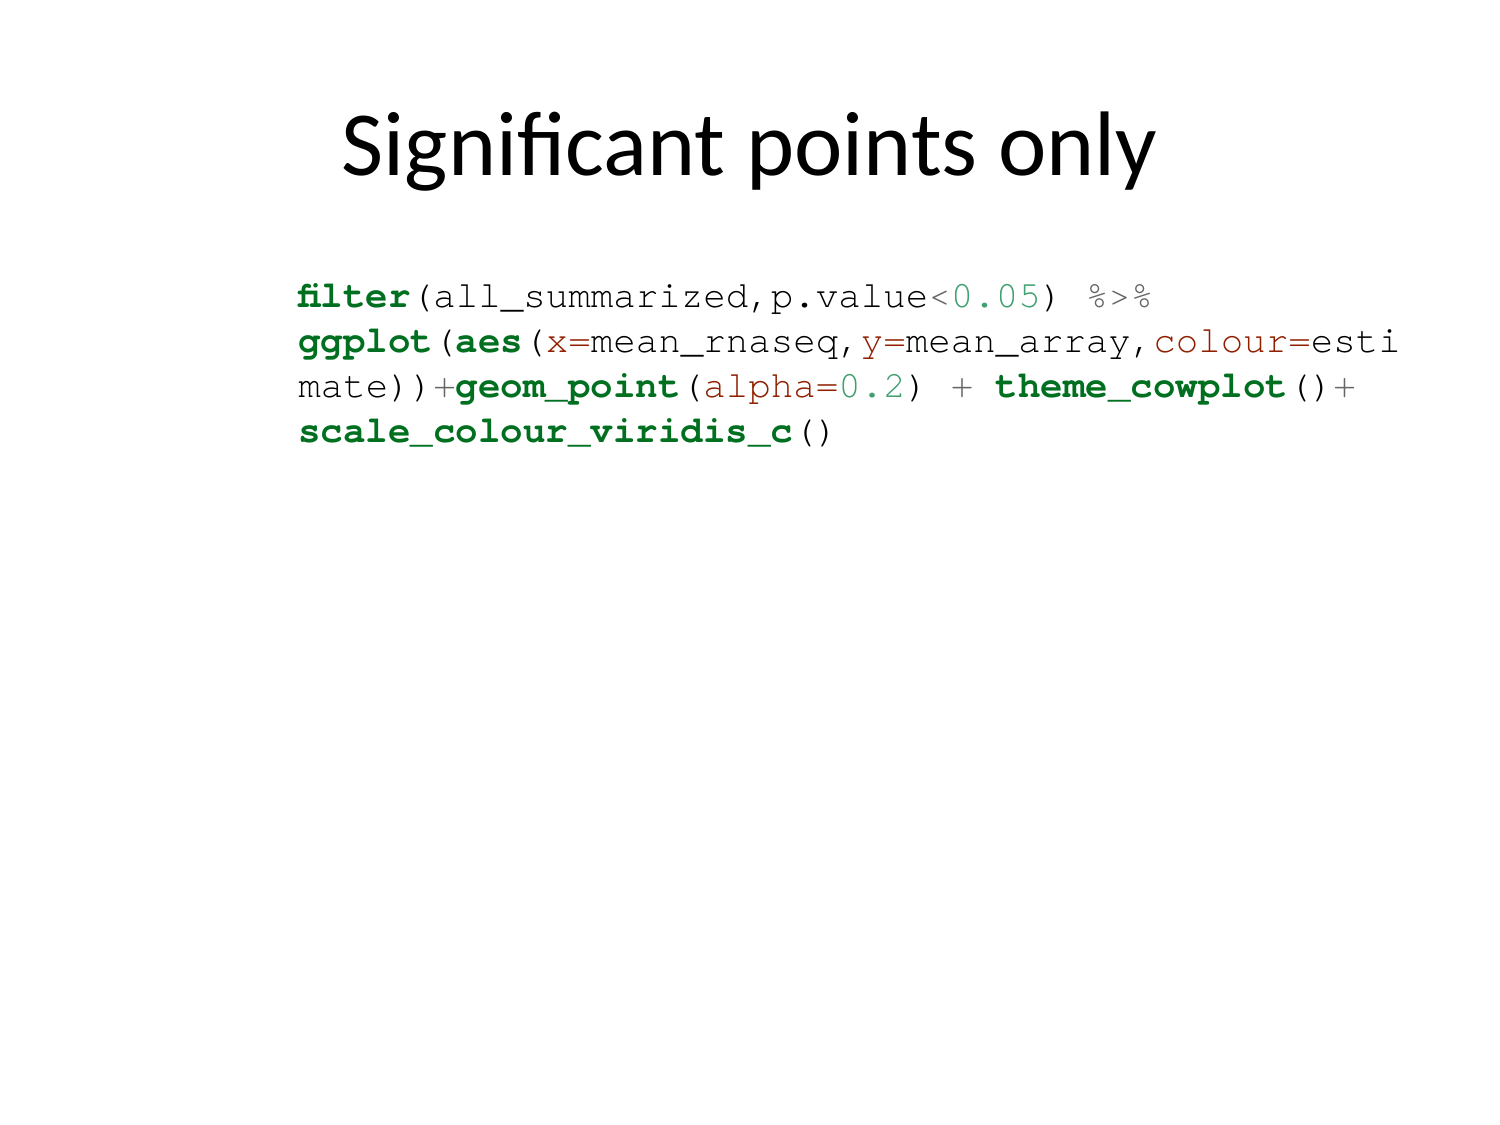

# Significant points only
filter(all_summarized,p.value<0.05) %>%
ggplot(aes(x=mean_rnaseq,y=mean_array,colour=estimate))+geom_point(alpha=0.2) + theme_cowplot()+ scale_colour_viridis_c()